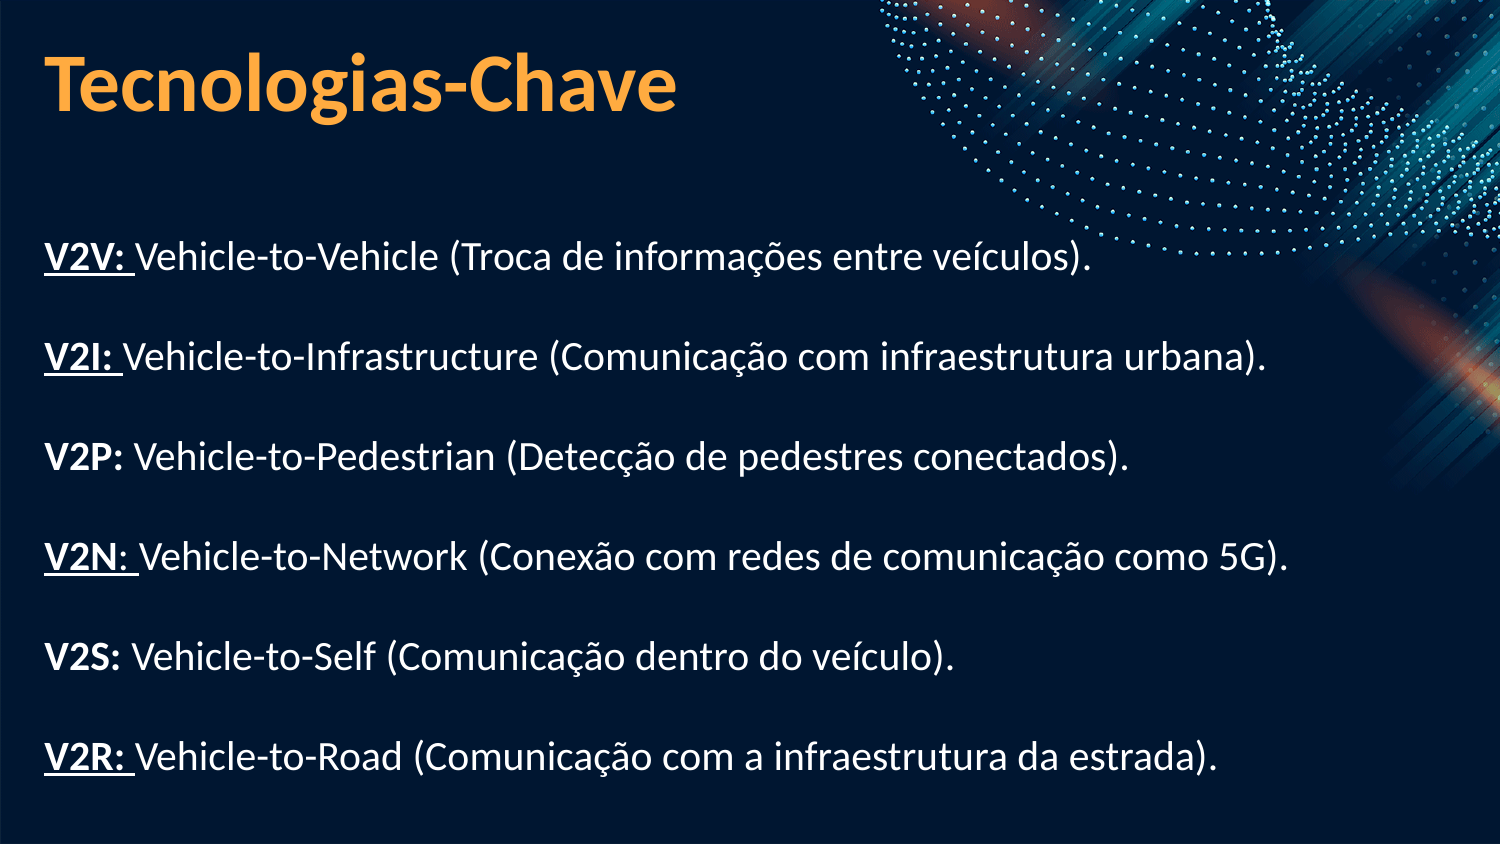

Tecnologias-Chave
V2V: Vehicle-to-Vehicle (Troca de informações entre veículos).

V2I: Vehicle-to-Infrastructure (Comunicação com infraestrutura urbana).

V2P: Vehicle-to-Pedestrian (Detecção de pedestres conectados).

V2N: Vehicle-to-Network (Conexão com redes de comunicação como 5G).

V2S: Vehicle-to-Self (Comunicação dentro do veículo).

V2R: Vehicle-to-Road (Comunicação com a infraestrutura da estrada).